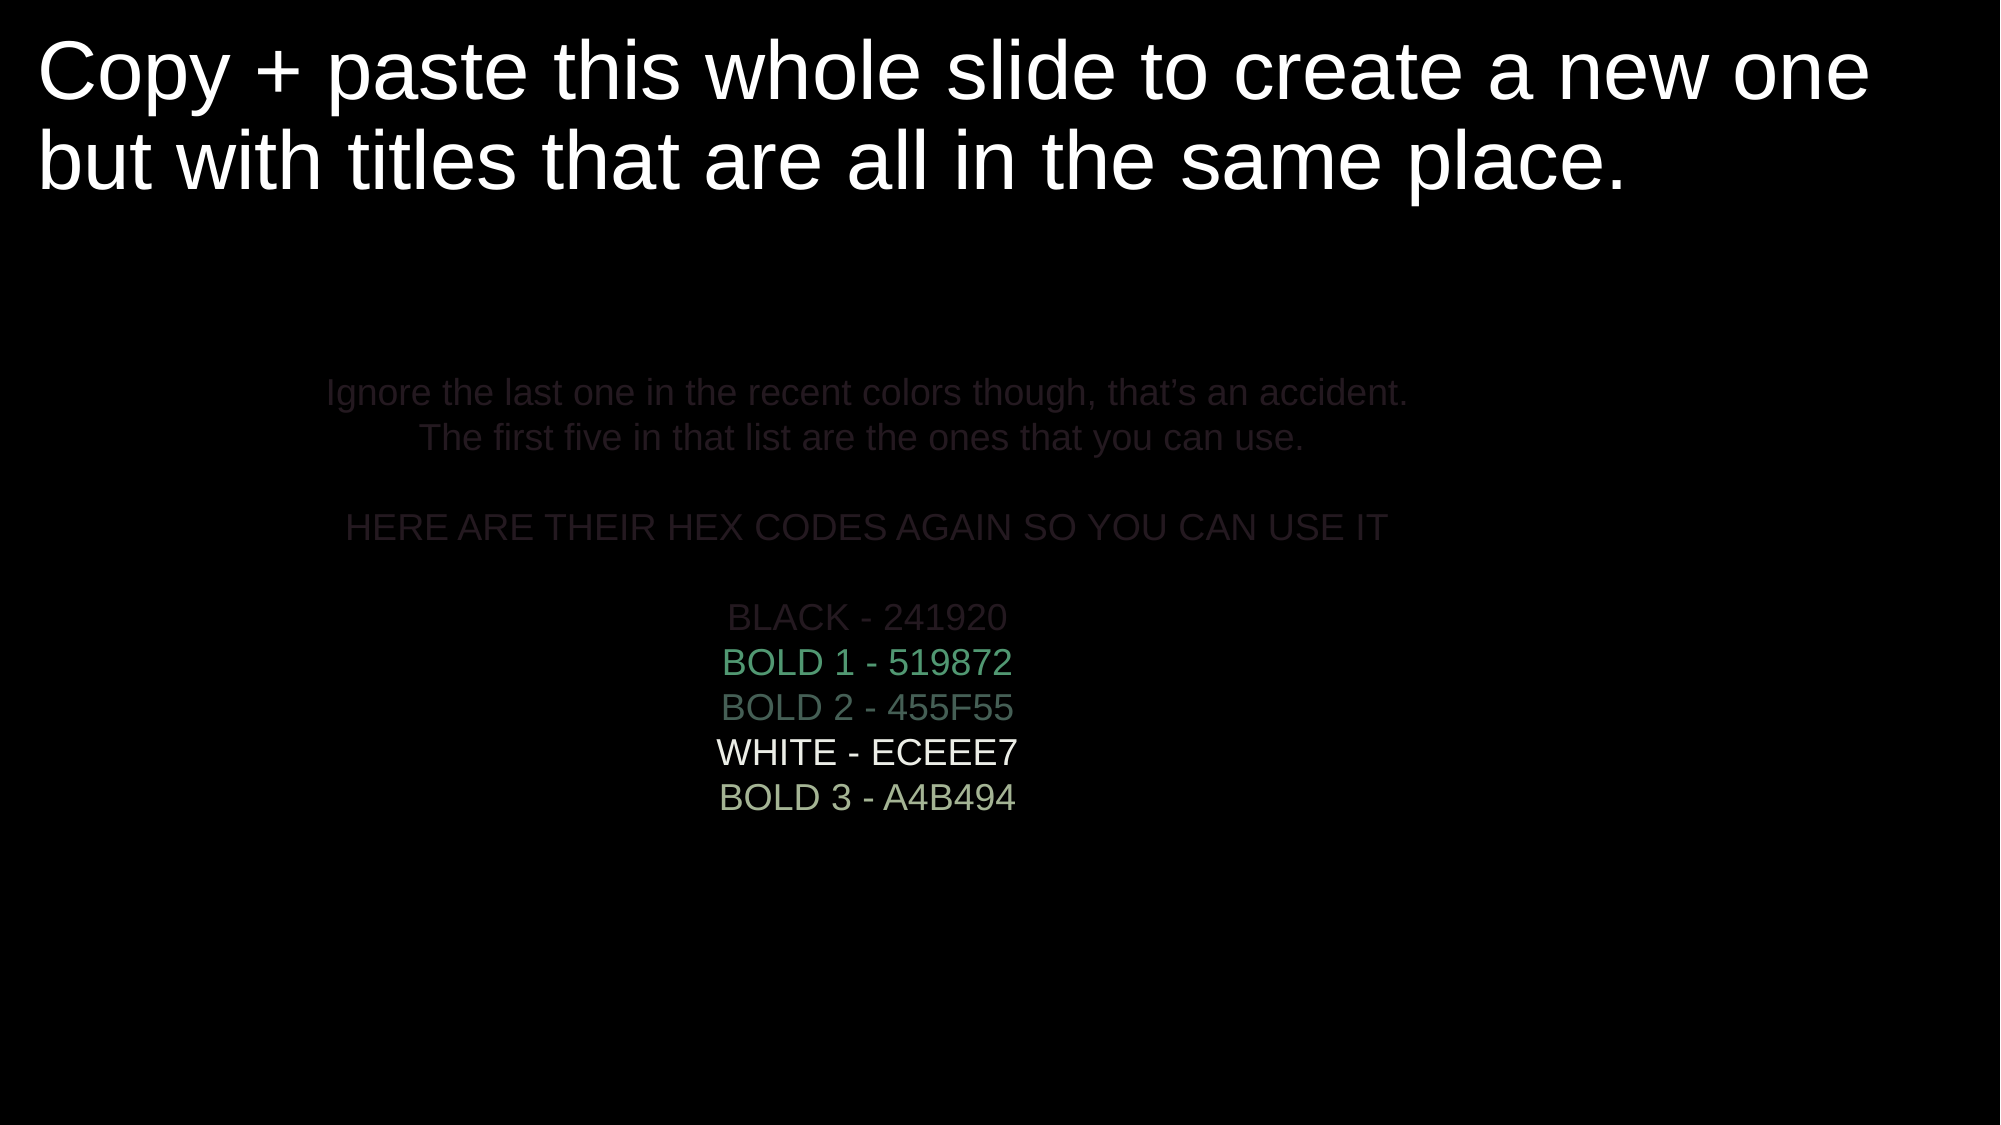

Copy + paste this whole slide to create a new one but with titles that are all in the same place.
Ignore the last one in the recent colors though, that’s an accident. The first five in that list are the ones that you can use.

HERE ARE THEIR HEX CODES AGAIN SO YOU CAN USE IT

BLACK - 241920
BOLD 1 - 519872
BOLD 2 - 455F55
WHITE - ECEEE7
BOLD 3 - A4B494